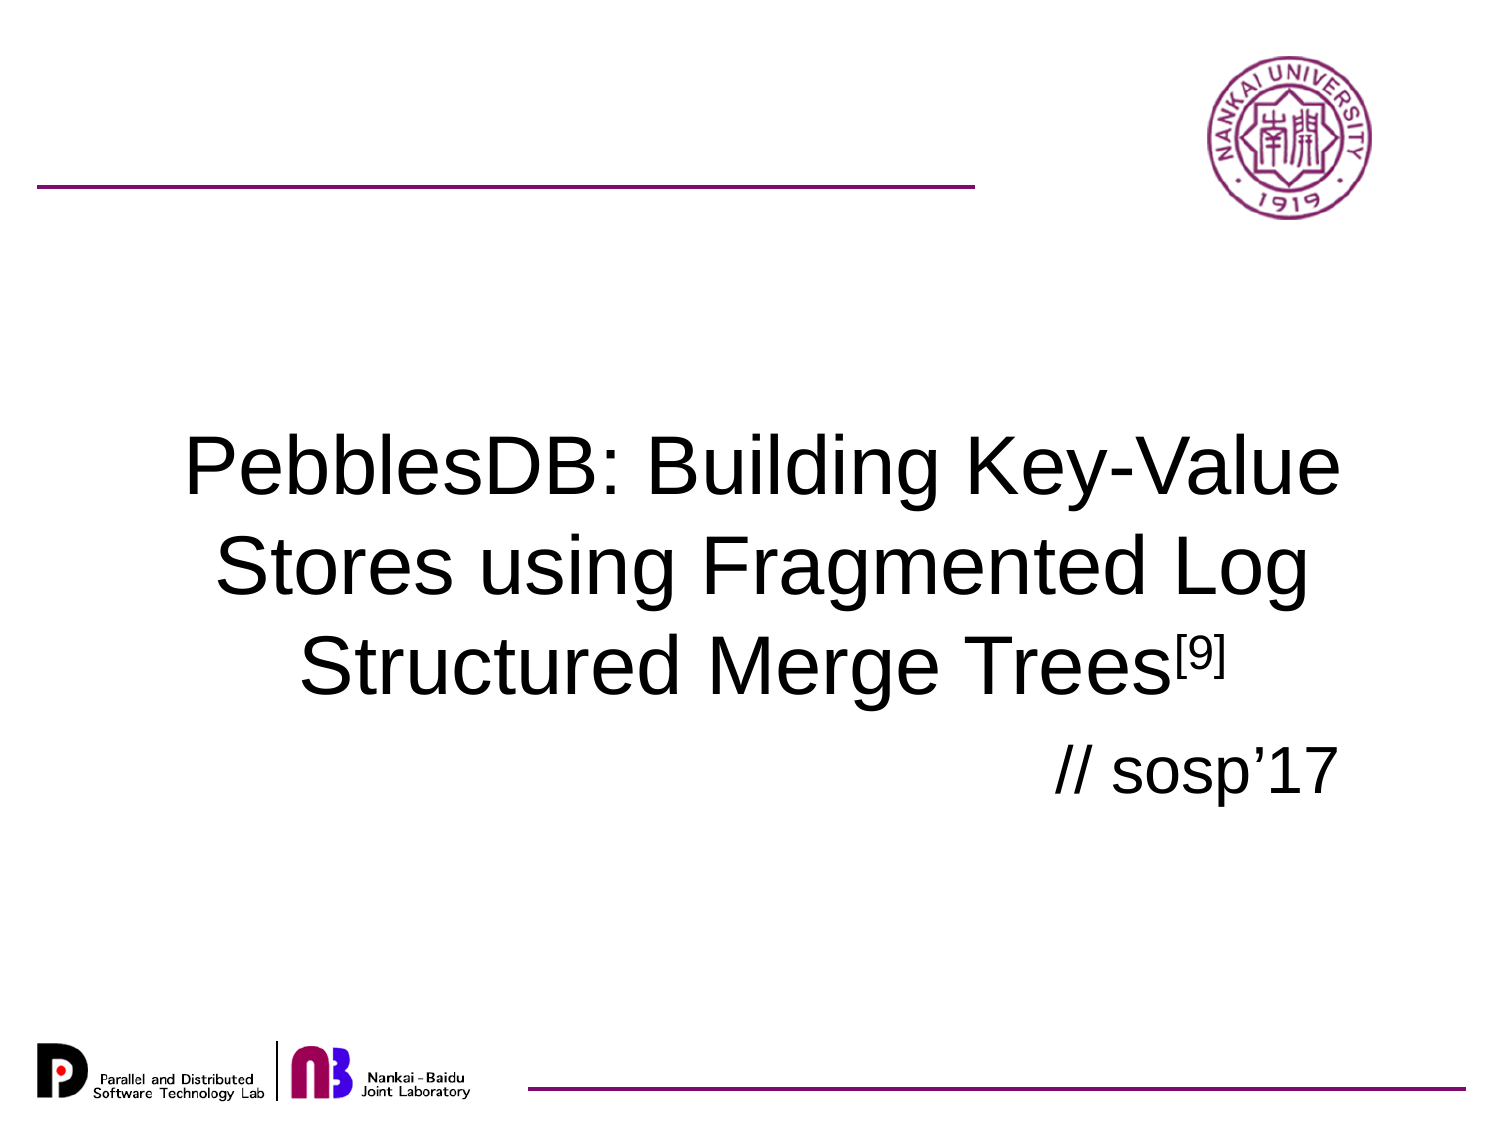

PebblesDB: Building Key-Value Stores using Fragmented Log Structured Merge Trees[9]
	                               // sosp’17